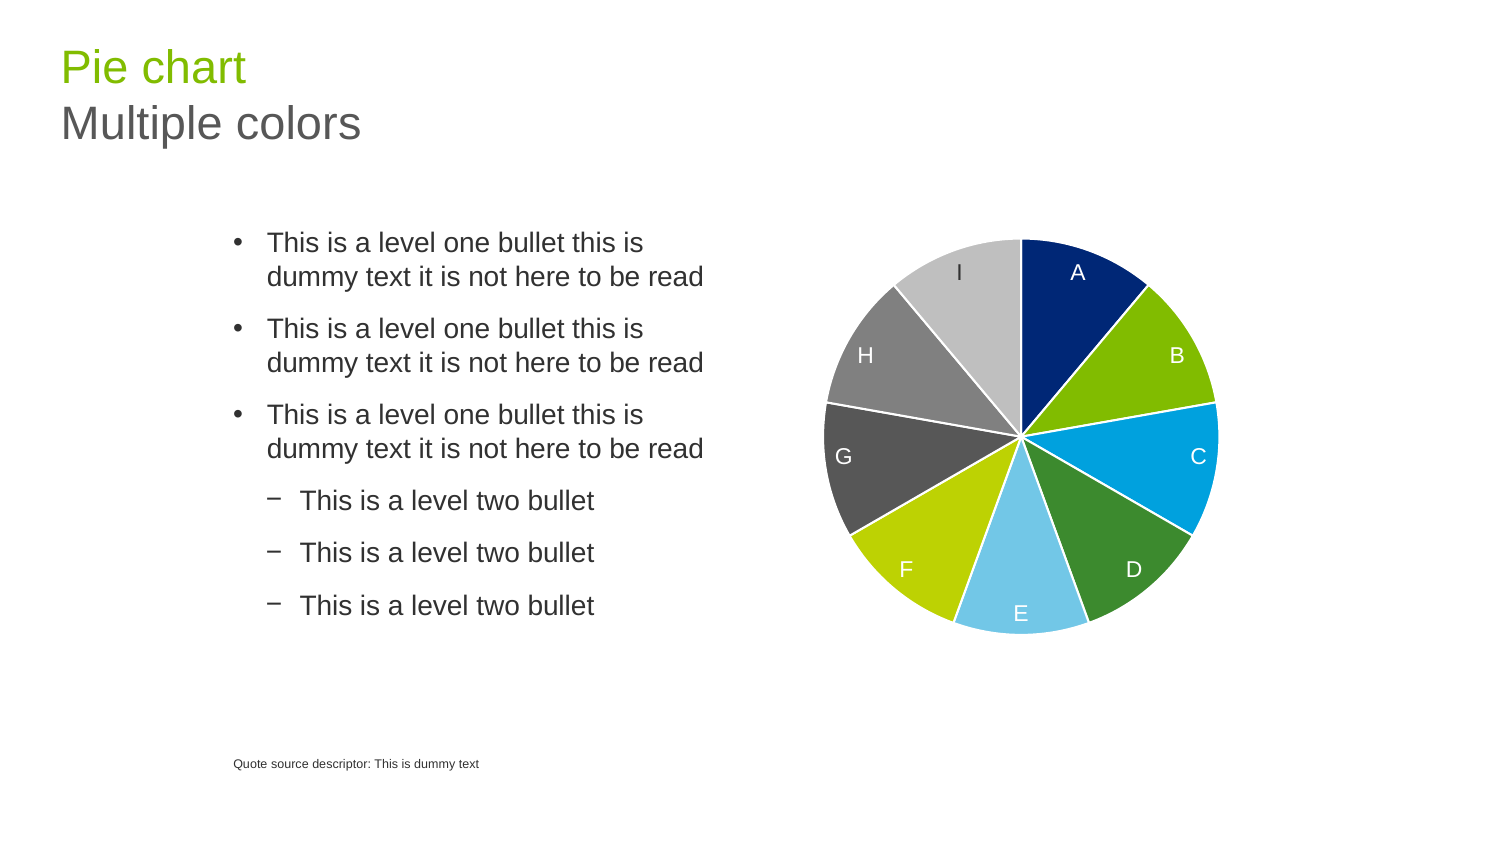

# Pie chart Multiple colors

### Chart

| Category | Q1 |
|---|---|
| A | 10.0 |
| B | 10.0 |
| C | 10.0 |
| D | 10.0 |
| E | 10.0 |
| F | 10.0 |
| G | 10.0 |
| H | 10.0 |
| I | 10.0 |
This is a level one bullet this is dummy text it is not here to be read
This is a level one bullet this is dummy text it is not here to be read
This is a level one bullet this is dummy text it is not here to be read
This is a level two bullet
This is a level two bullet
This is a level two bullet

Quote source descriptor: This is dummy text